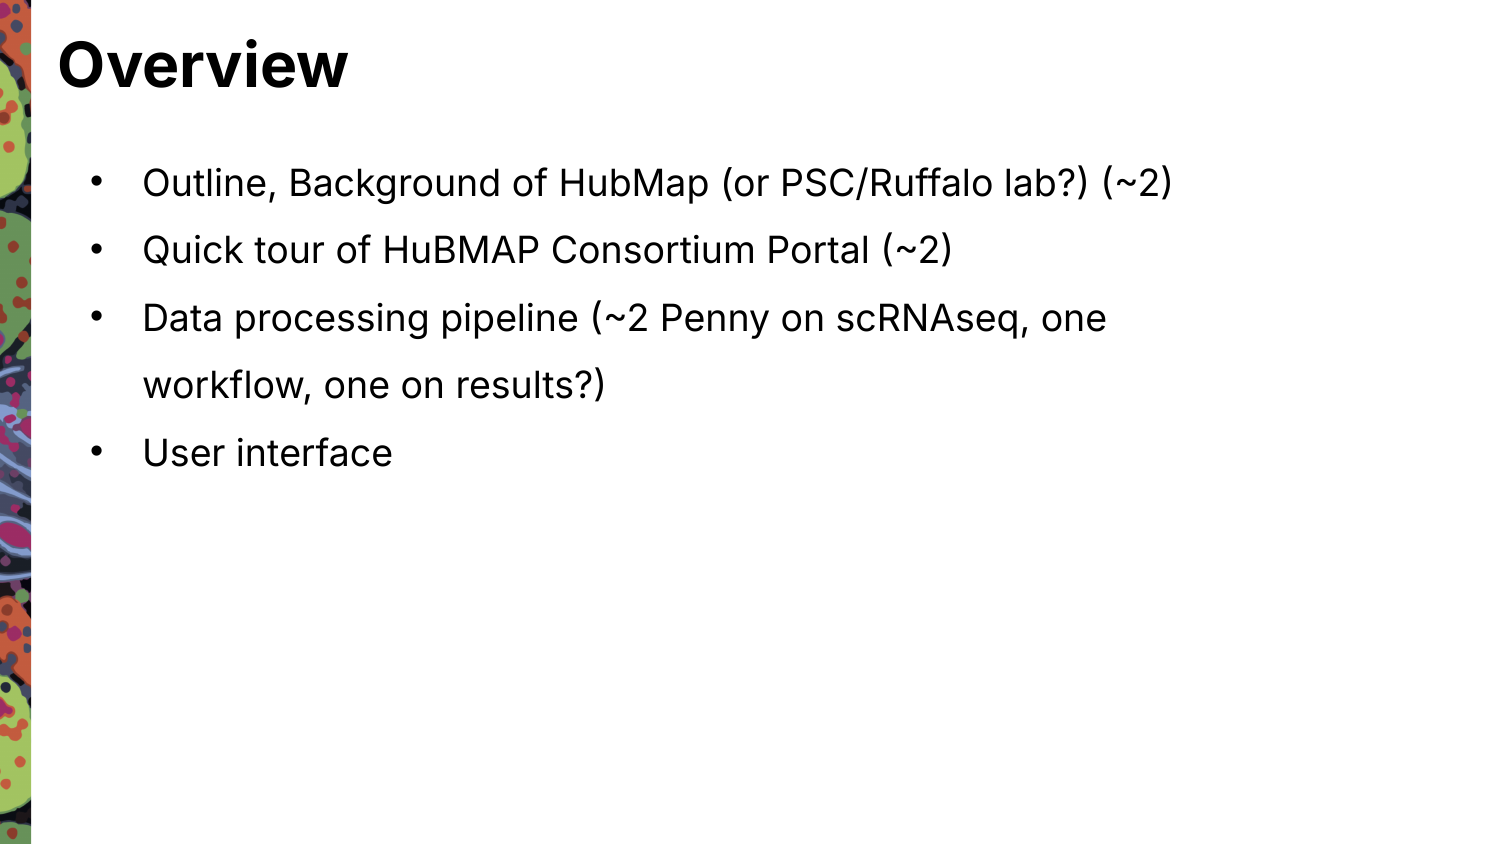

# Overview
Outline, Background of HubMap (or PSC/Ruffalo lab?) (~2)
Quick tour of HuBMAP Consortium Portal (~2)
Data processing pipeline (~2 Penny on scRNAseq, one workflow, one on results?)
User interface